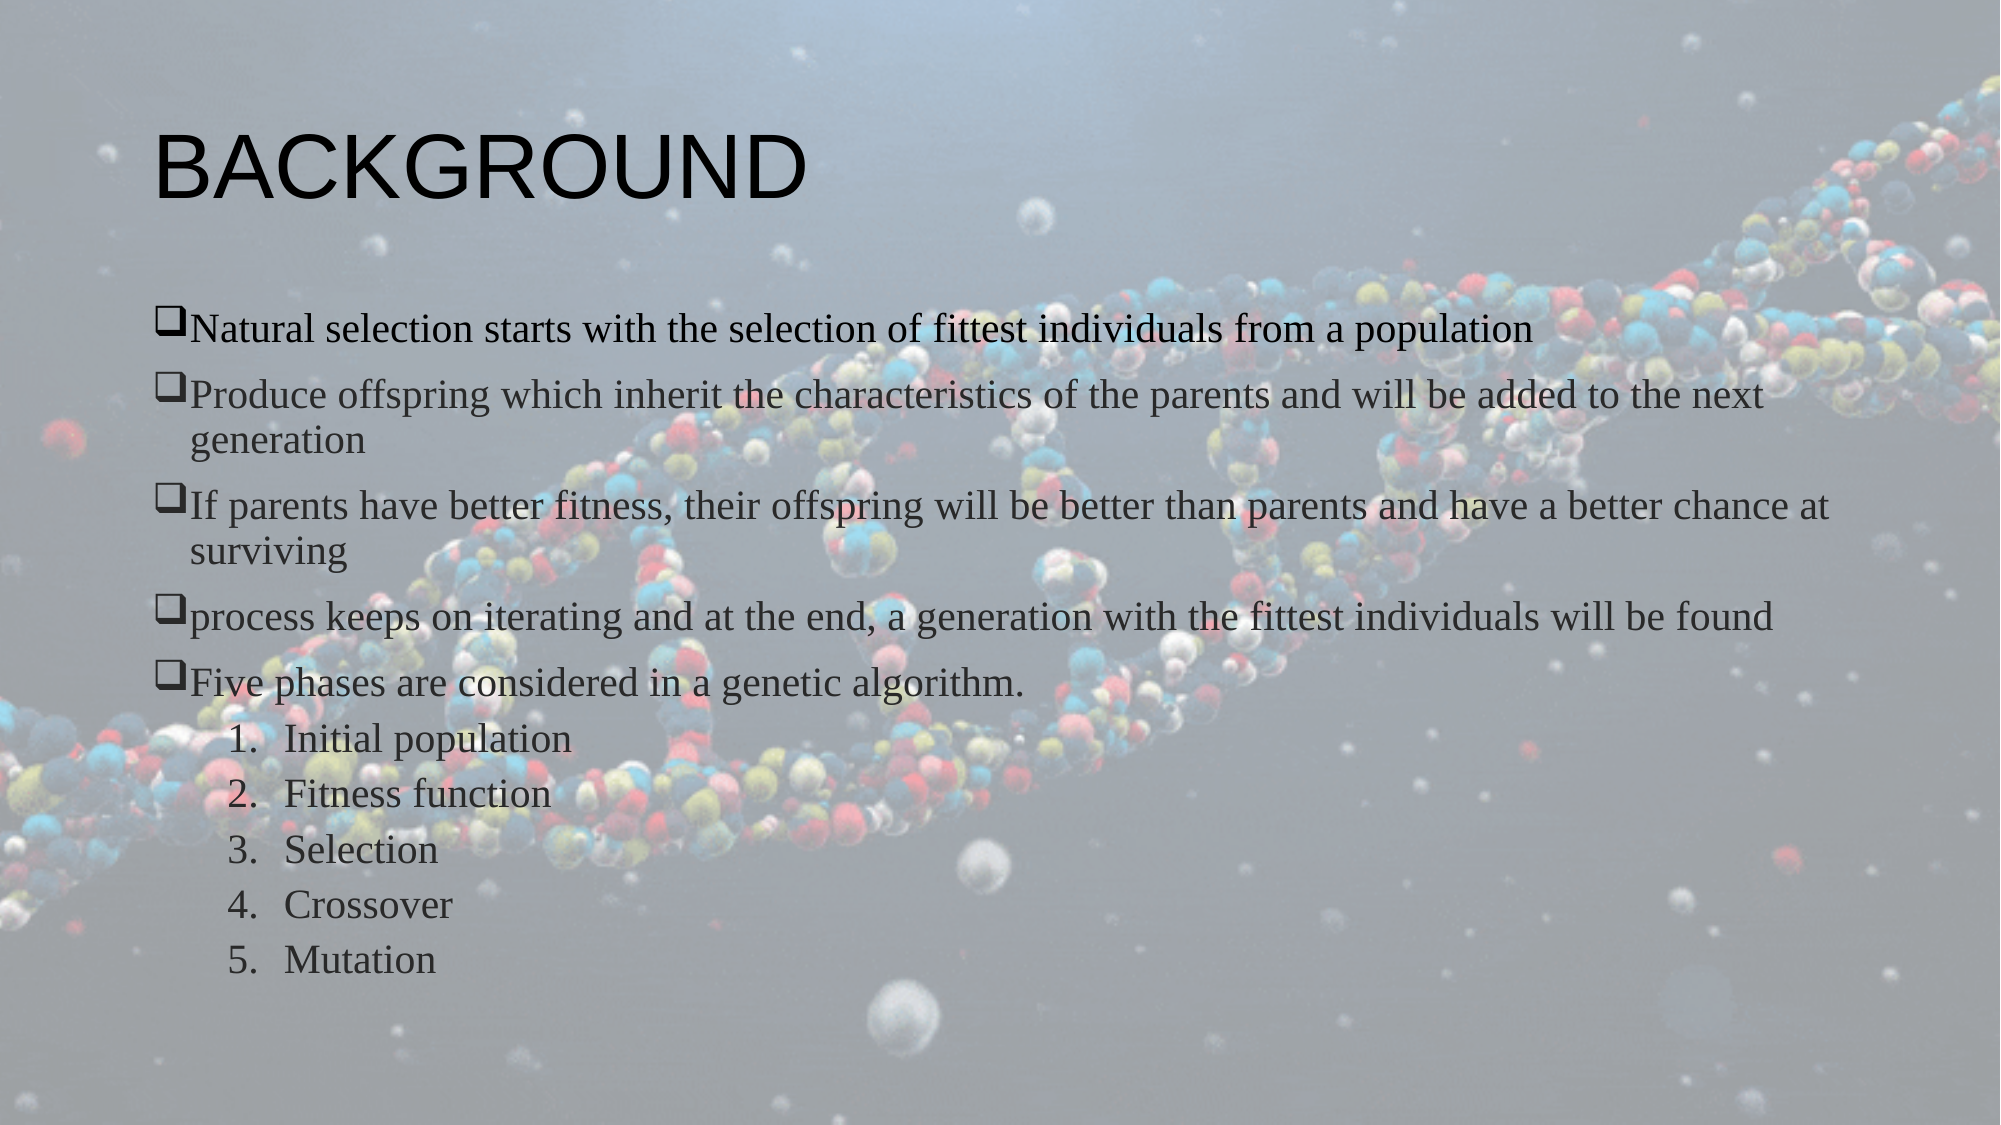

# BACKGROUND
Natural selection starts with the selection of fittest individuals from a population
Produce offspring which inherit the characteristics of the parents and will be added to the next generation
If parents have better fitness, their offspring will be better than parents and have a better chance at surviving
process keeps on iterating and at the end, a generation with the fittest individuals will be found
Five phases are considered in a genetic algorithm.
Initial population
Fitness function
Selection
Crossover
Mutation